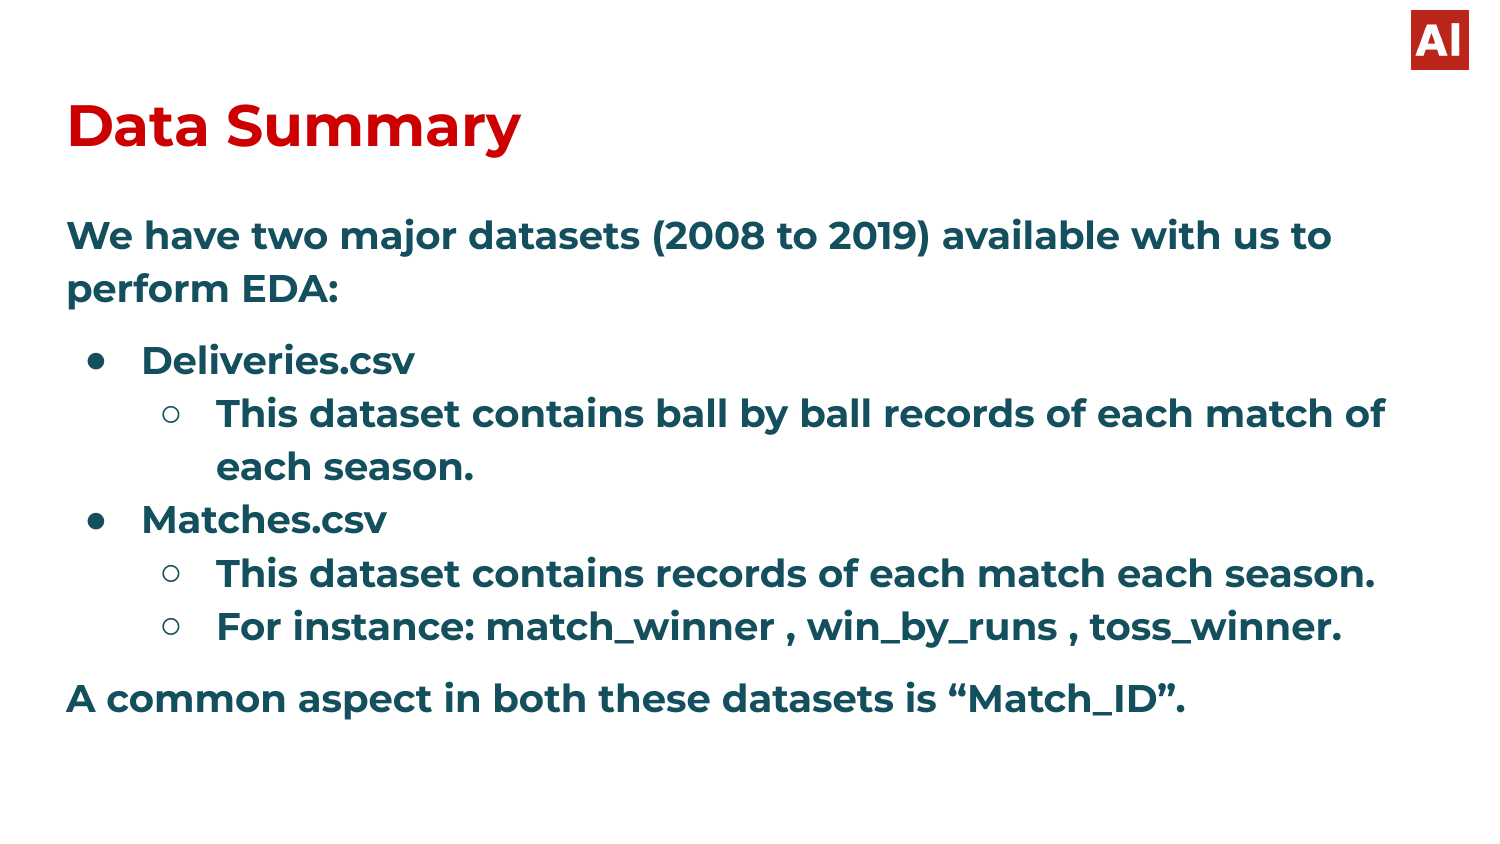

# Data Summary
We have two major datasets (2008 to 2019) available with us to perform EDA:
Deliveries.csv
This dataset contains ball by ball records of each match of each season.
Matches.csv
This dataset contains records of each match each season.
For instance: match_winner , win_by_runs , toss_winner.
A common aspect in both these datasets is “Match_ID”.